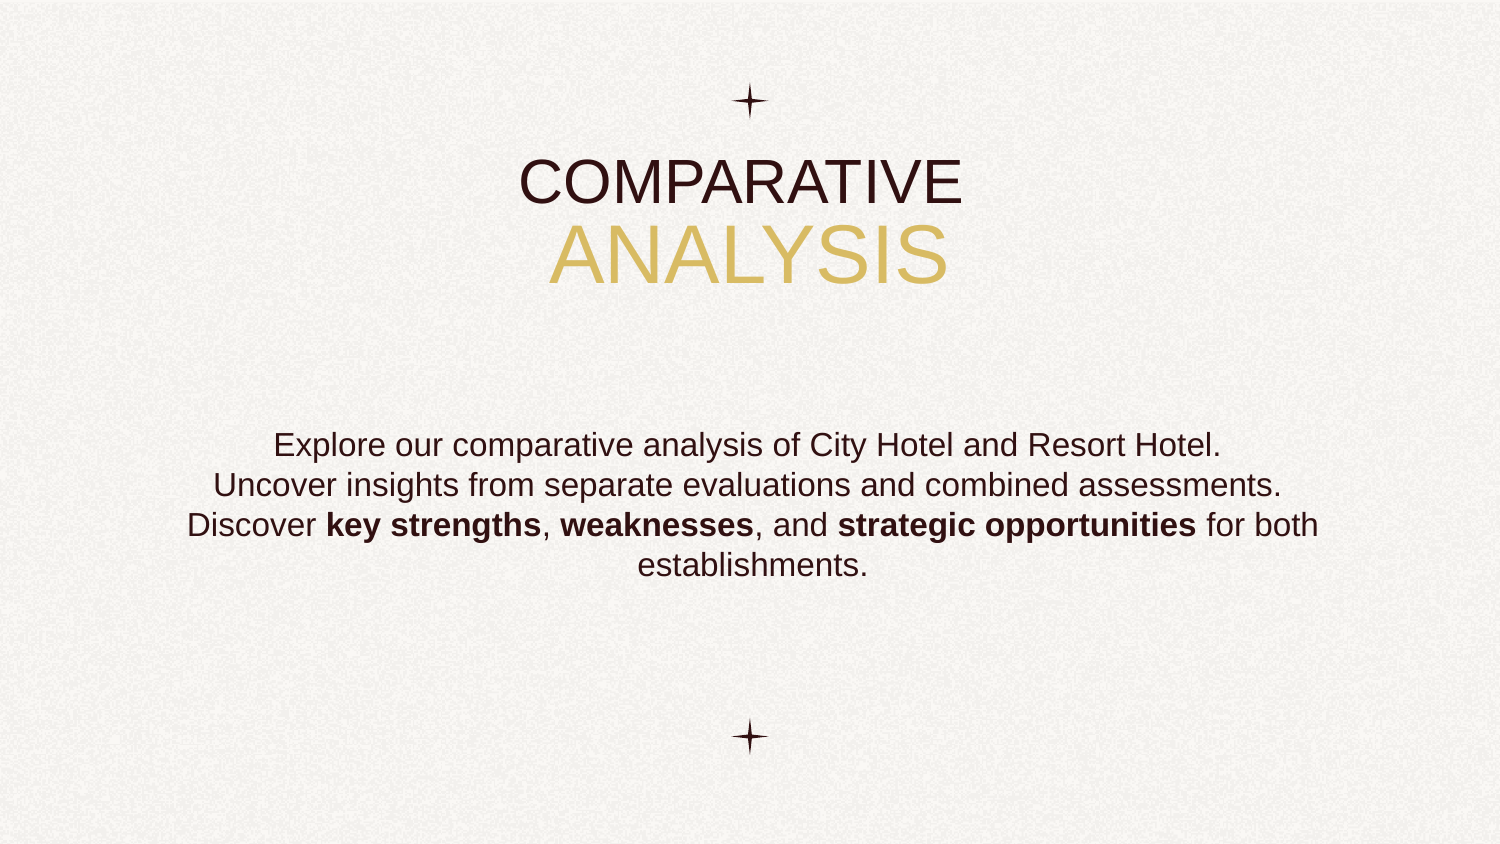

# COMPARATIVE ANALYSIS
Explore our comparative analysis of City Hotel and Resort Hotel.
Uncover insights from separate evaluations and combined assessments.
Discover key strengths, weaknesses, and strategic opportunities for both establishments.